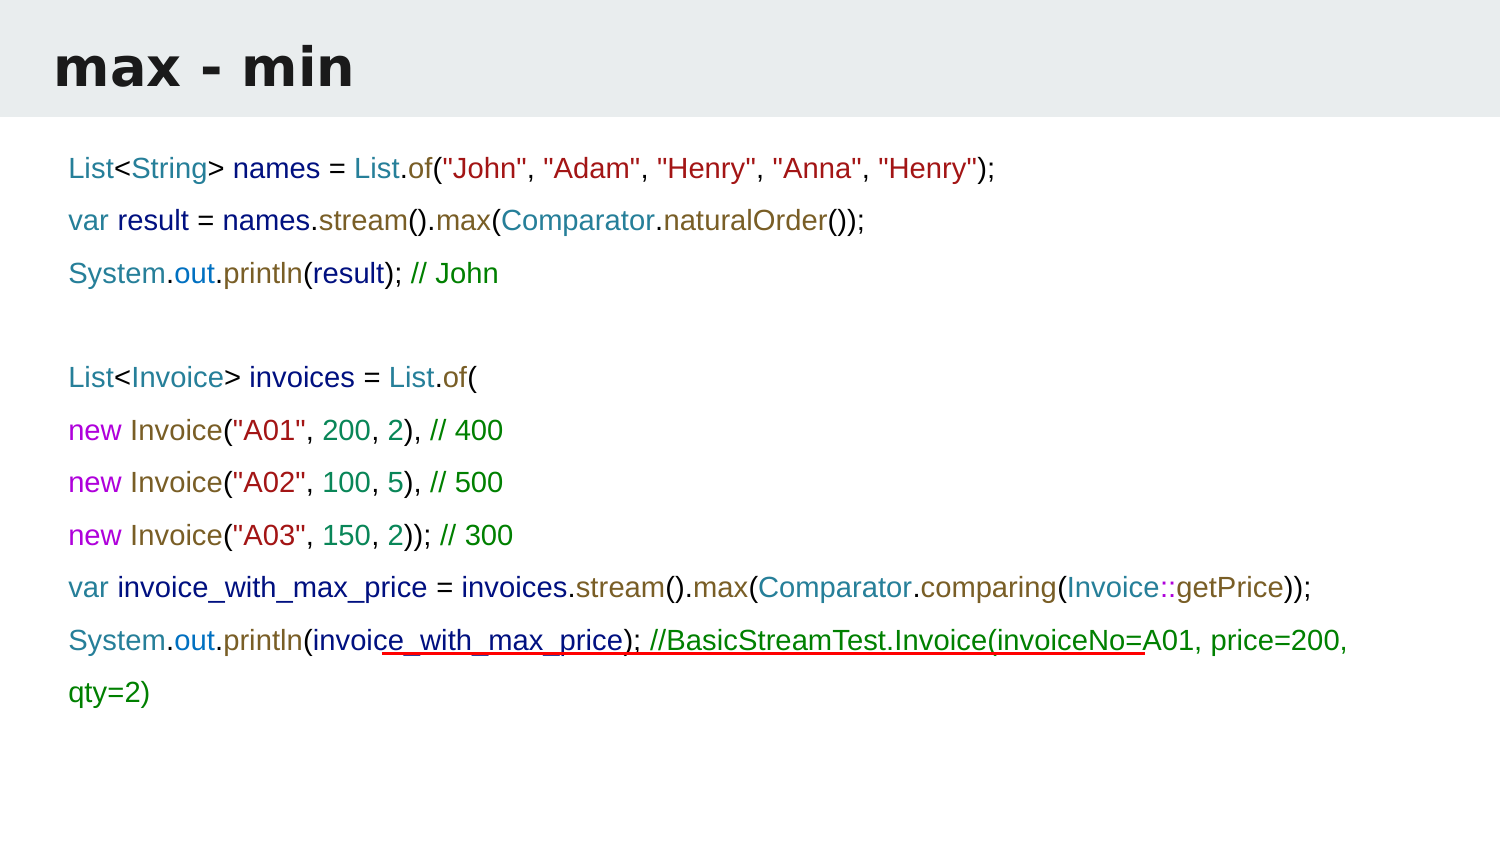

# max - min
List<String> names = List.of("John", "Adam", "Henry", "Anna", "Henry");
var result = names.stream().max(Comparator.naturalOrder());
System.out.println(result); // John
List<Invoice> invoices = List.of(
new Invoice("A01", 200, 2), // 400
new Invoice("A02", 100, 5), // 500
new Invoice("A03", 150, 2)); // 300
var invoice_with_max_price = invoices.stream().max(Comparator.comparing(Invoice::getPrice));
System.out.println(invoice_with_max_price); //BasicStreamTest.Invoice(invoiceNo=A01, price=200, qty=2)